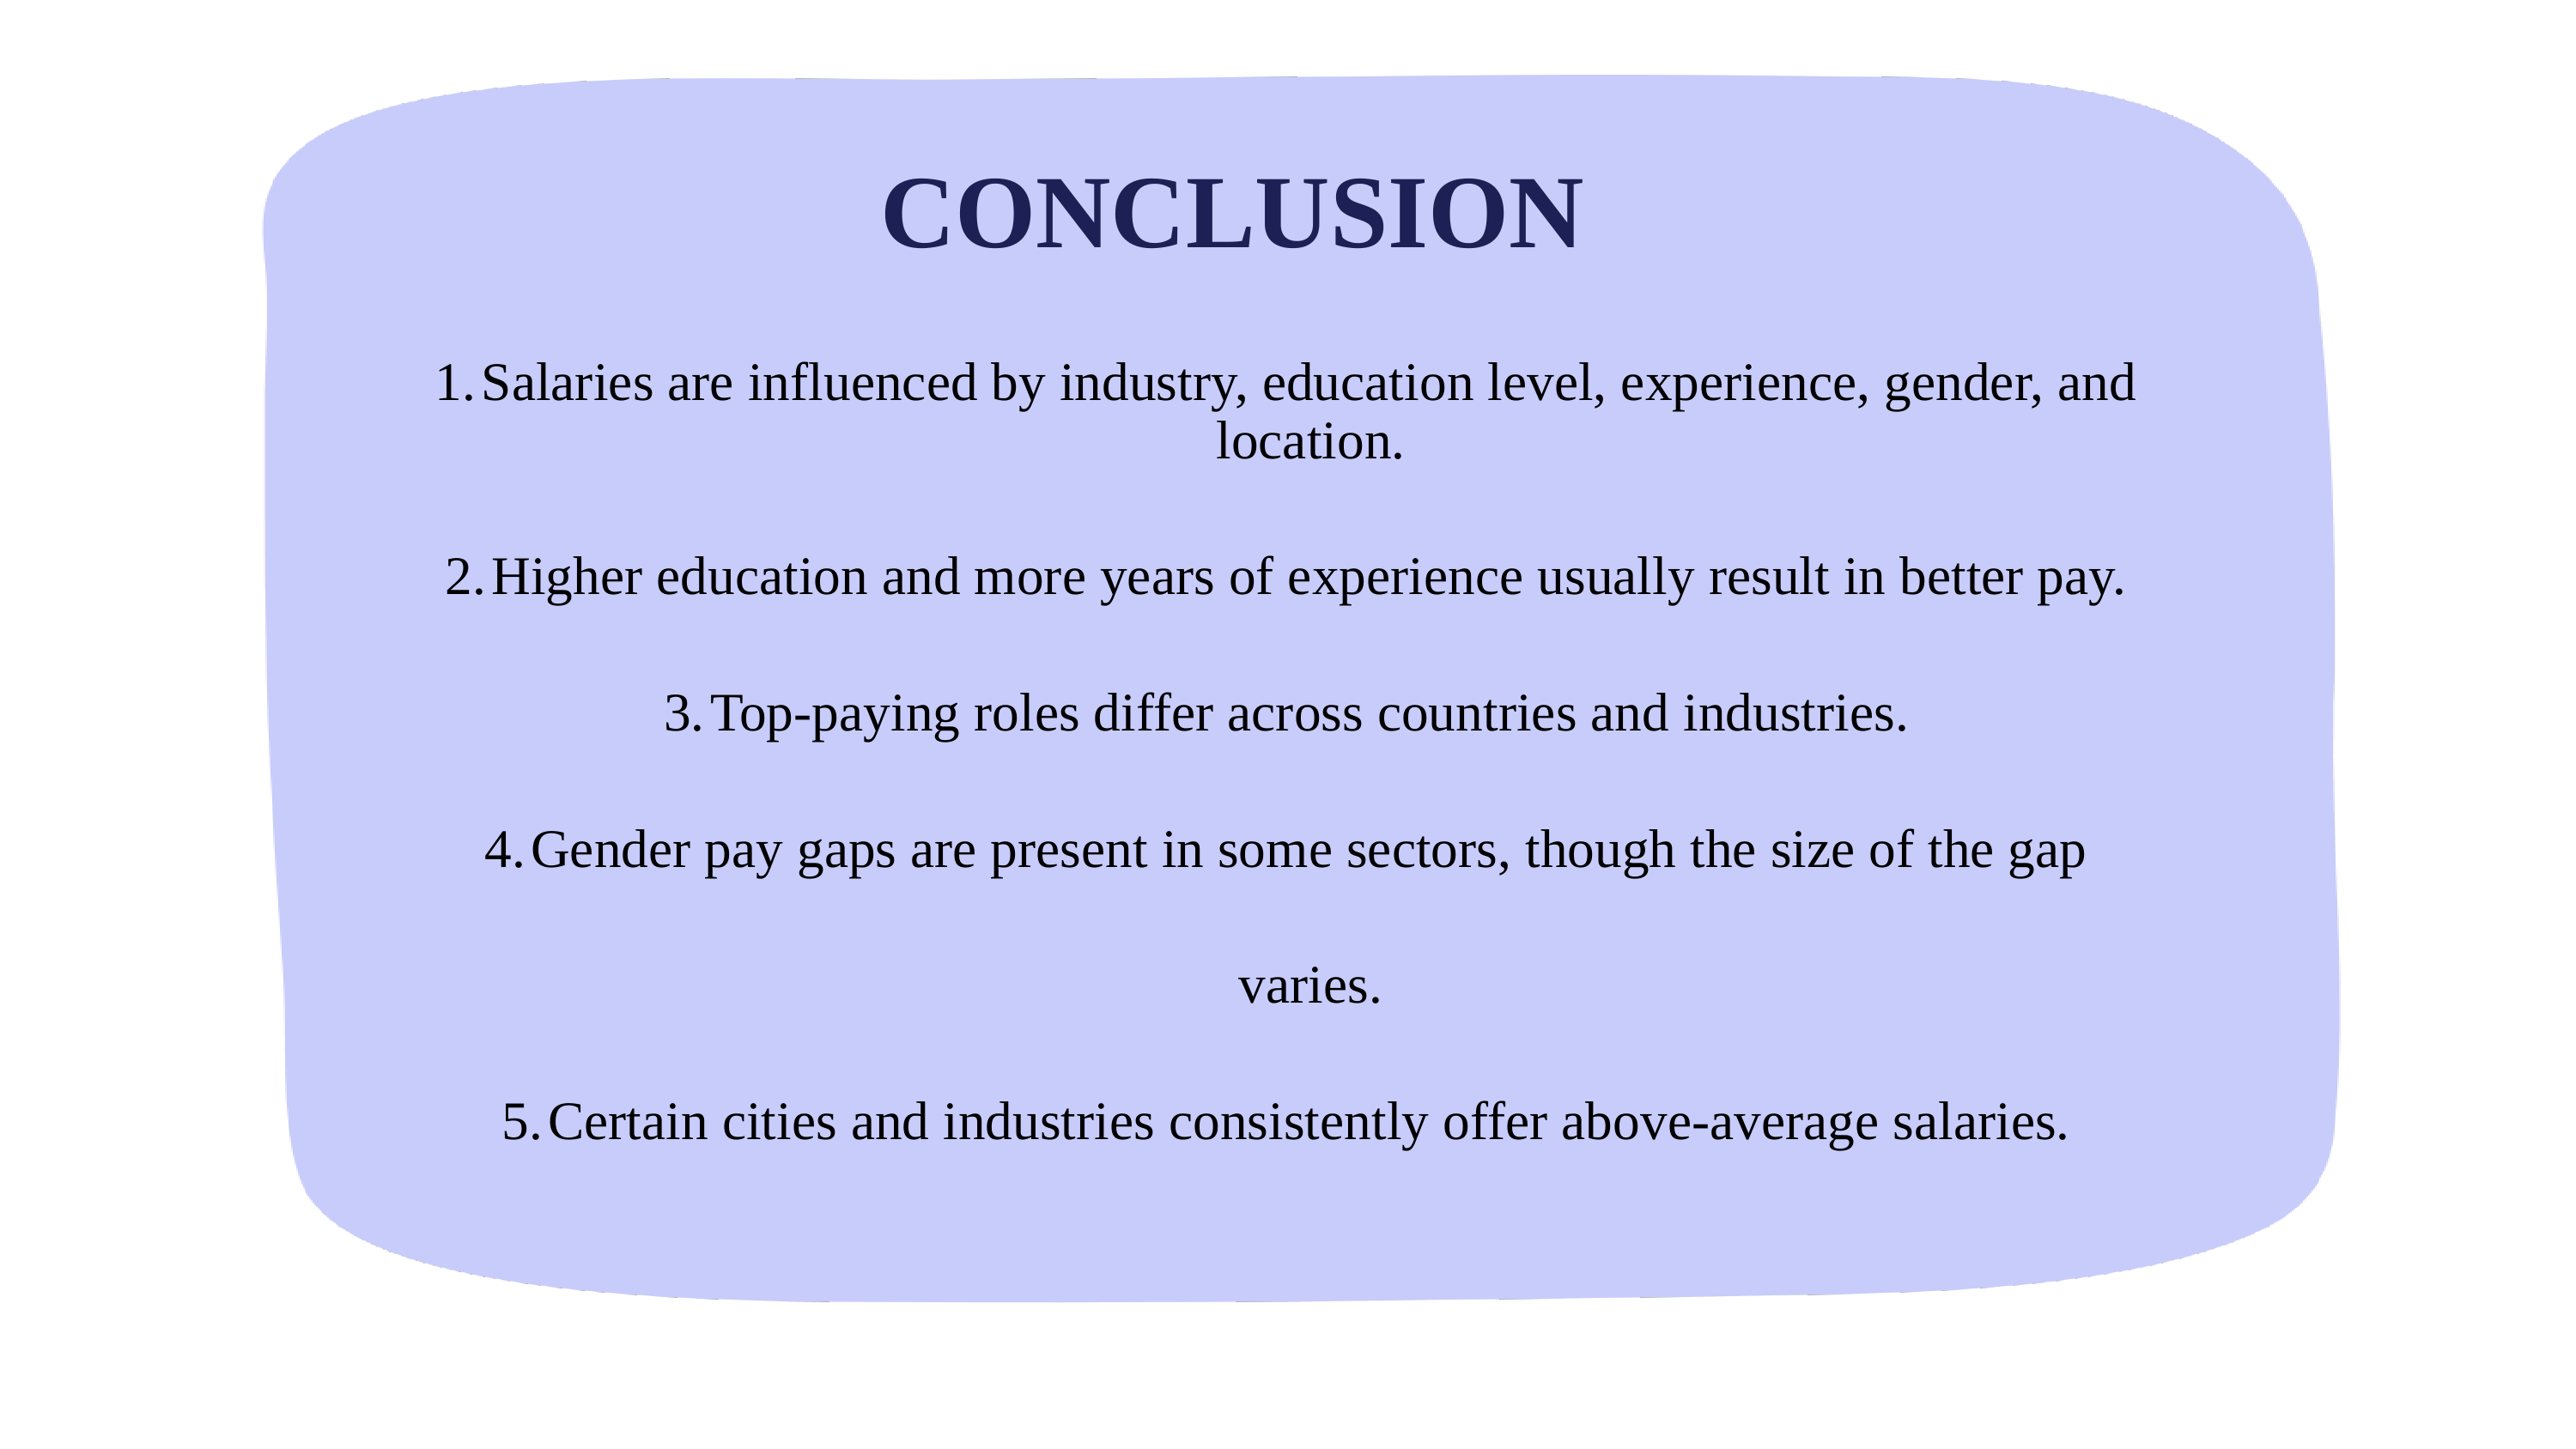

CONCLUSION
Salaries are influenced by industry, education level, experience, gender, and location.
Higher education and more years of experience usually result in better pay.
Top-paying roles differ across countries and industries.
Gender pay gaps are present in some sectors, though the size of the gap varies.
Certain cities and industries consistently offer above-average salaries.